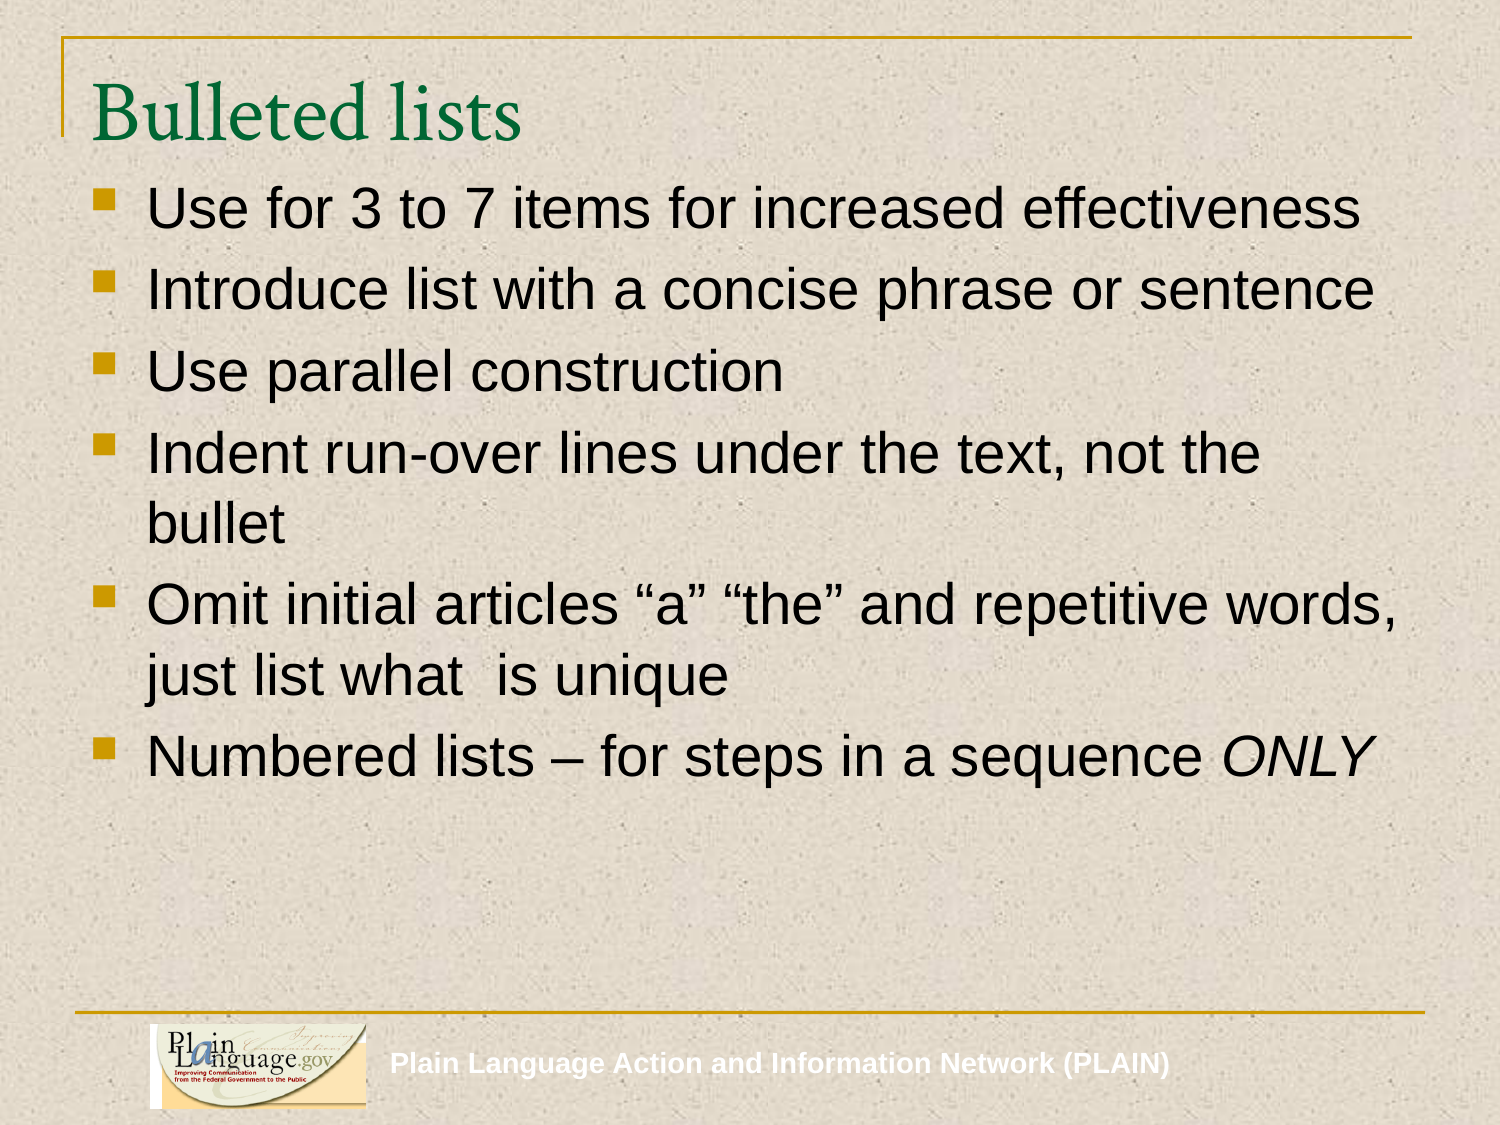

# Bulleted lists
Use for 3 to 7 items for increased effectiveness
Introduce list with a concise phrase or sentence
Use parallel construction
Indent run-over lines under the text, not the bullet
Omit initial articles “a” “the” and repetitive words, just list what  is unique
Numbered lists – for steps in a sequence ONLY